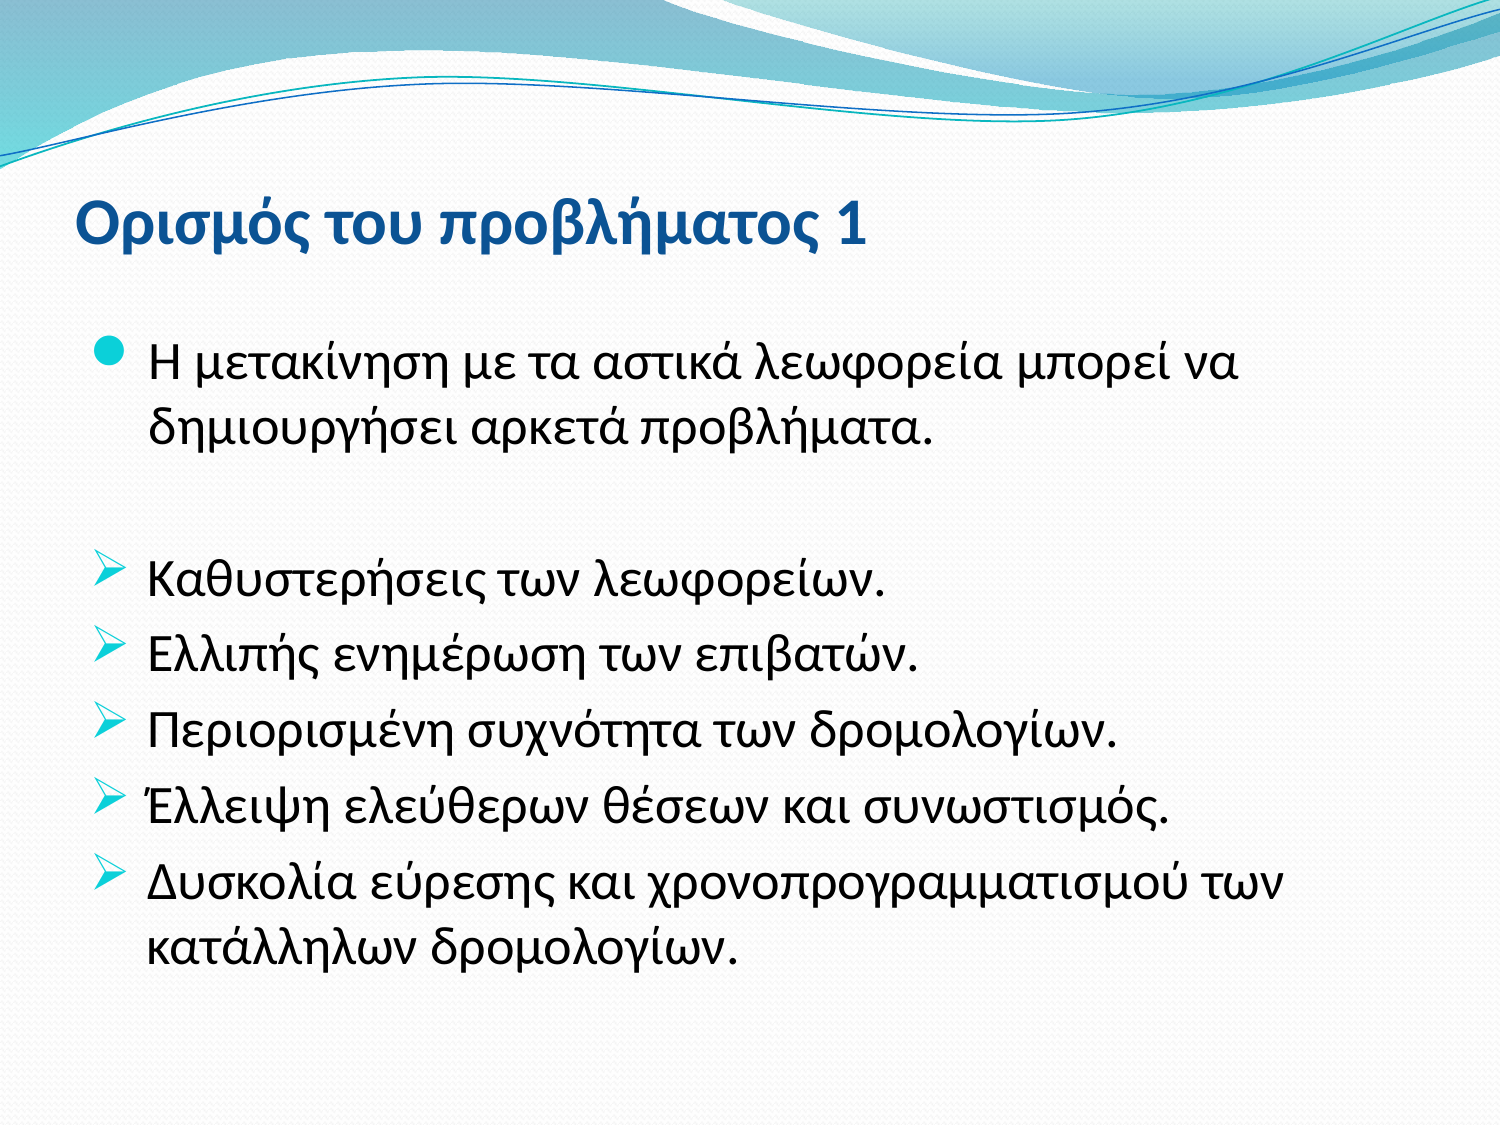

# Ορισμός του προβλήματος 1
Η μετακίνηση με τα αστικά λεωφορεία μπορεί να δημιουργήσει αρκετά προβλήματα.

 Καθυστερήσεις των λεωφορείων.
 Ελλιπής ενημέρωση των επιβατών.
 Περιορισμένη συχνότητα των δρομολογίων.
 Έλλειψη ελεύθερων θέσεων και συνωστισμός.
 Δυσκολία εύρεσης και χρονοπρογραμματισμού των
 κατάλληλων δρομολογίων.